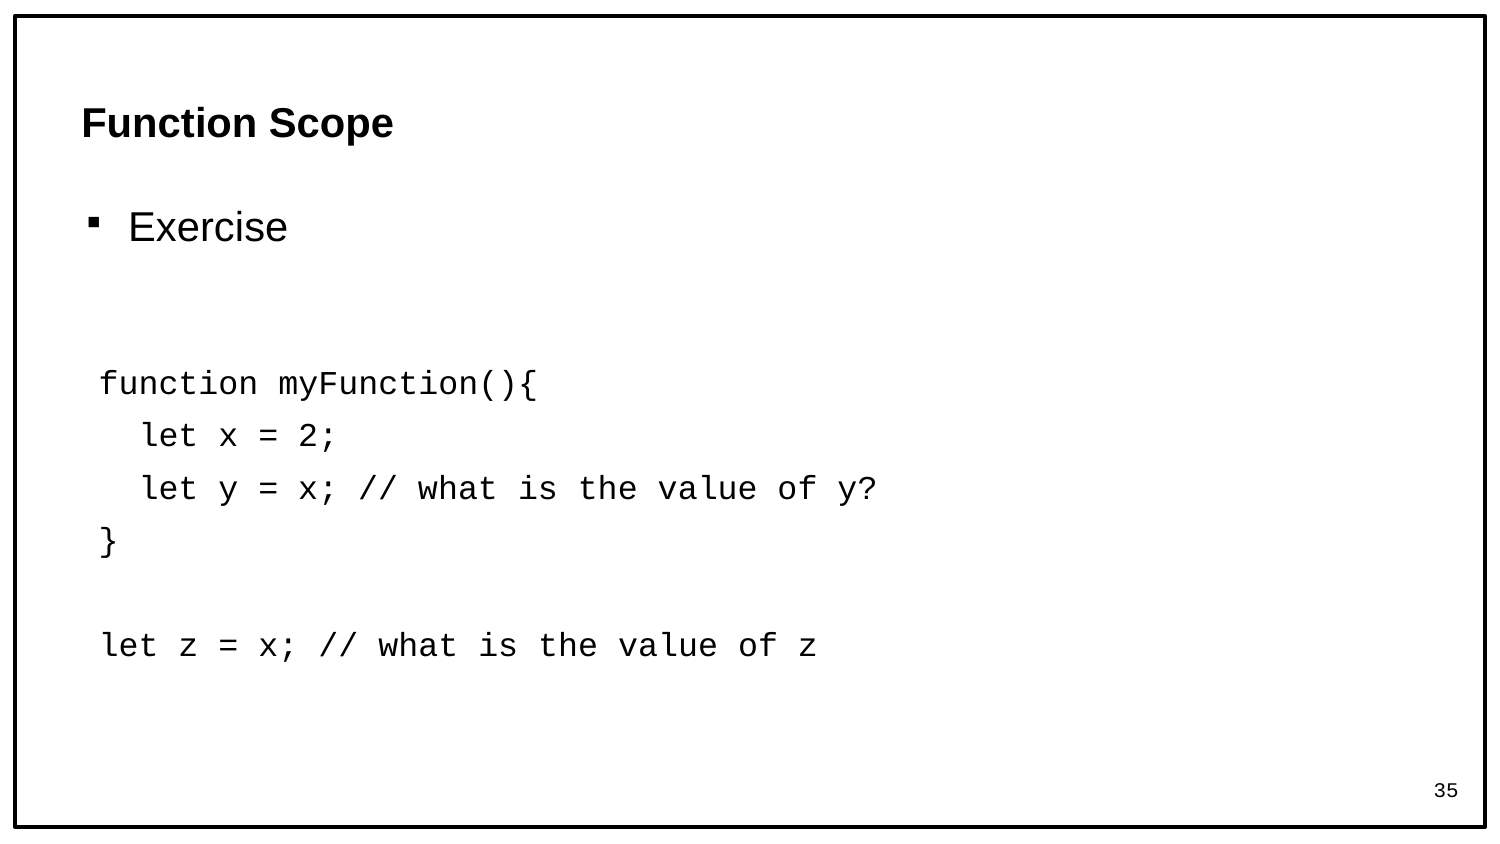

# Function Scope
Exercise

function myFunction(){
  let x = 2;
  let y = x; // what is the value of y?
}

let z = x; // what is the value of z

35